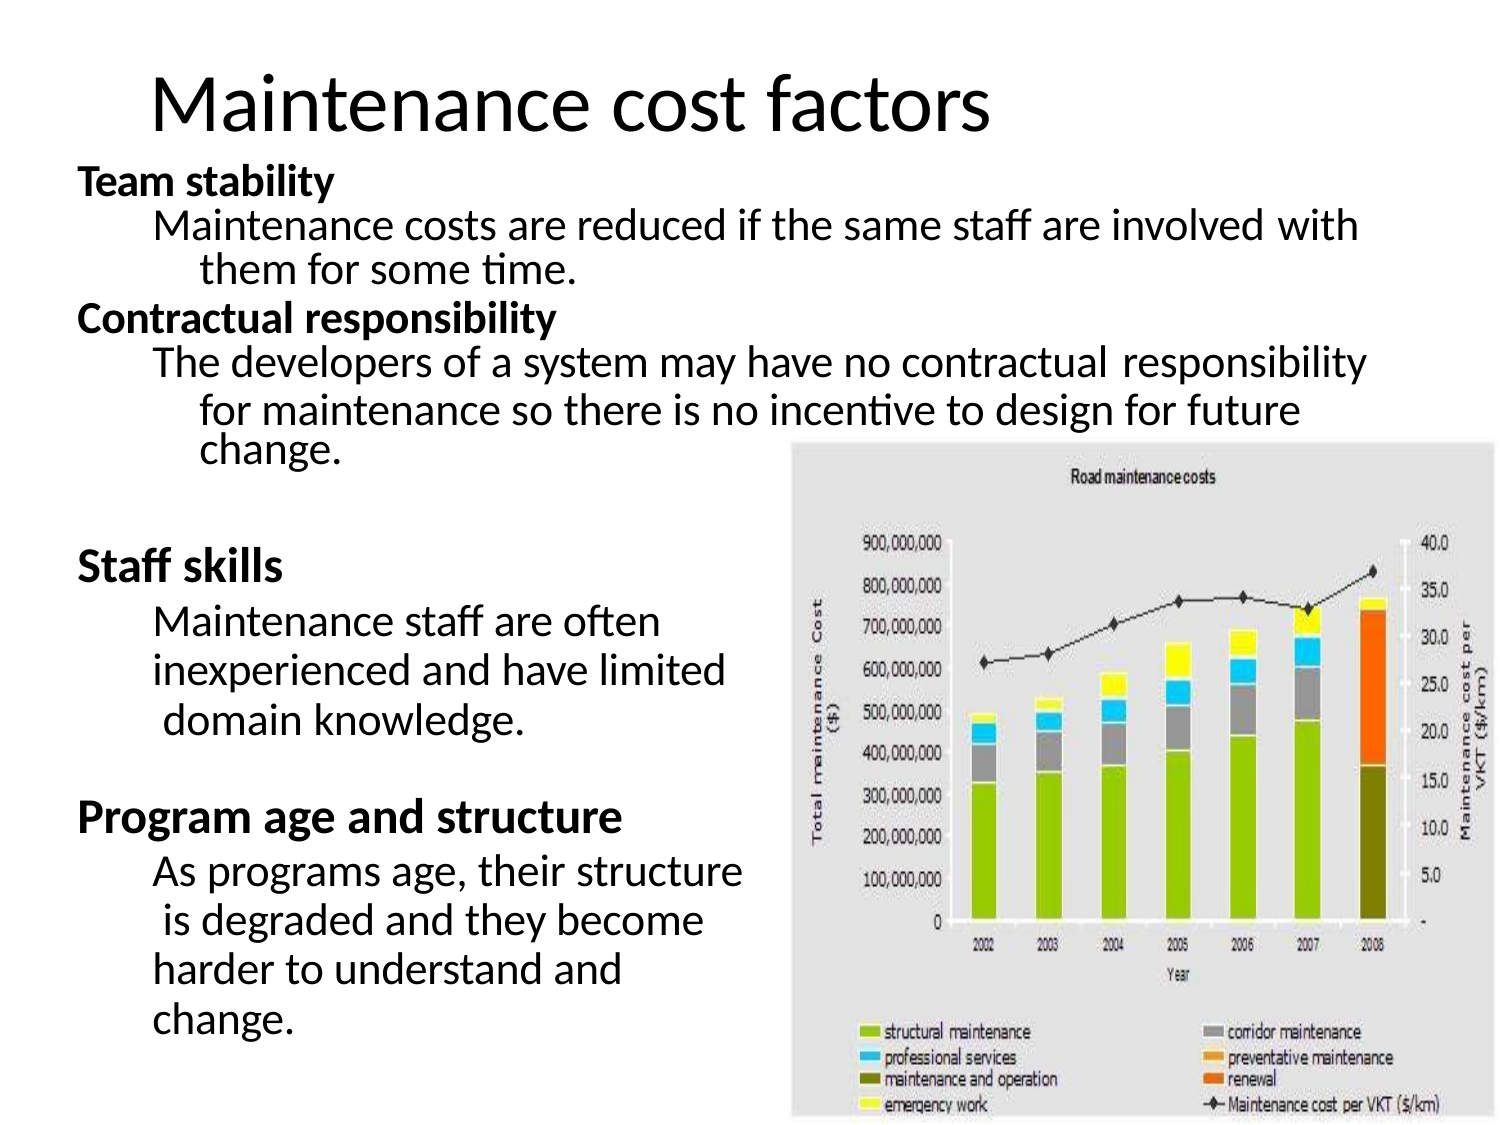

# Maintenance cost factors
Team stability
Maintenance costs are reduced if the same staff are involved with
them for some time.
Contractual responsibility
The developers of a system may have no contractual responsibility
for maintenance so there is no incentive to design for future  change.

Staff skills
Maintenance staff are often  inexperienced and have limited  domain knowledge.

Program age and structure
As programs age, their structure  is degraded and they become  harder to understand and  change.